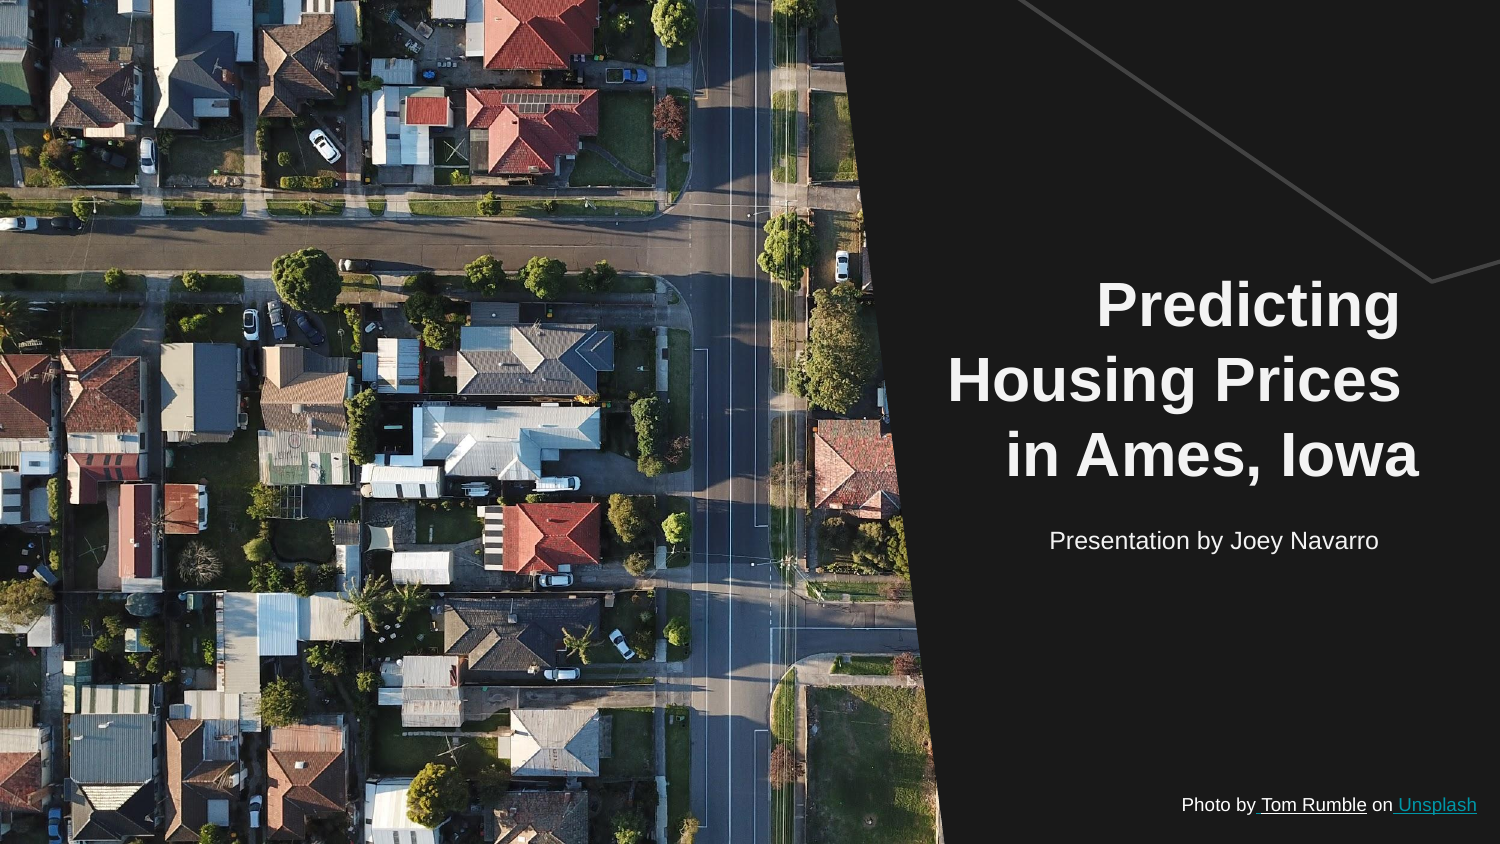

# Predicting
Housing Prices
in Ames, Iowa
Presentation by Joey Navarro
Photo by Tom Rumble on Unsplash